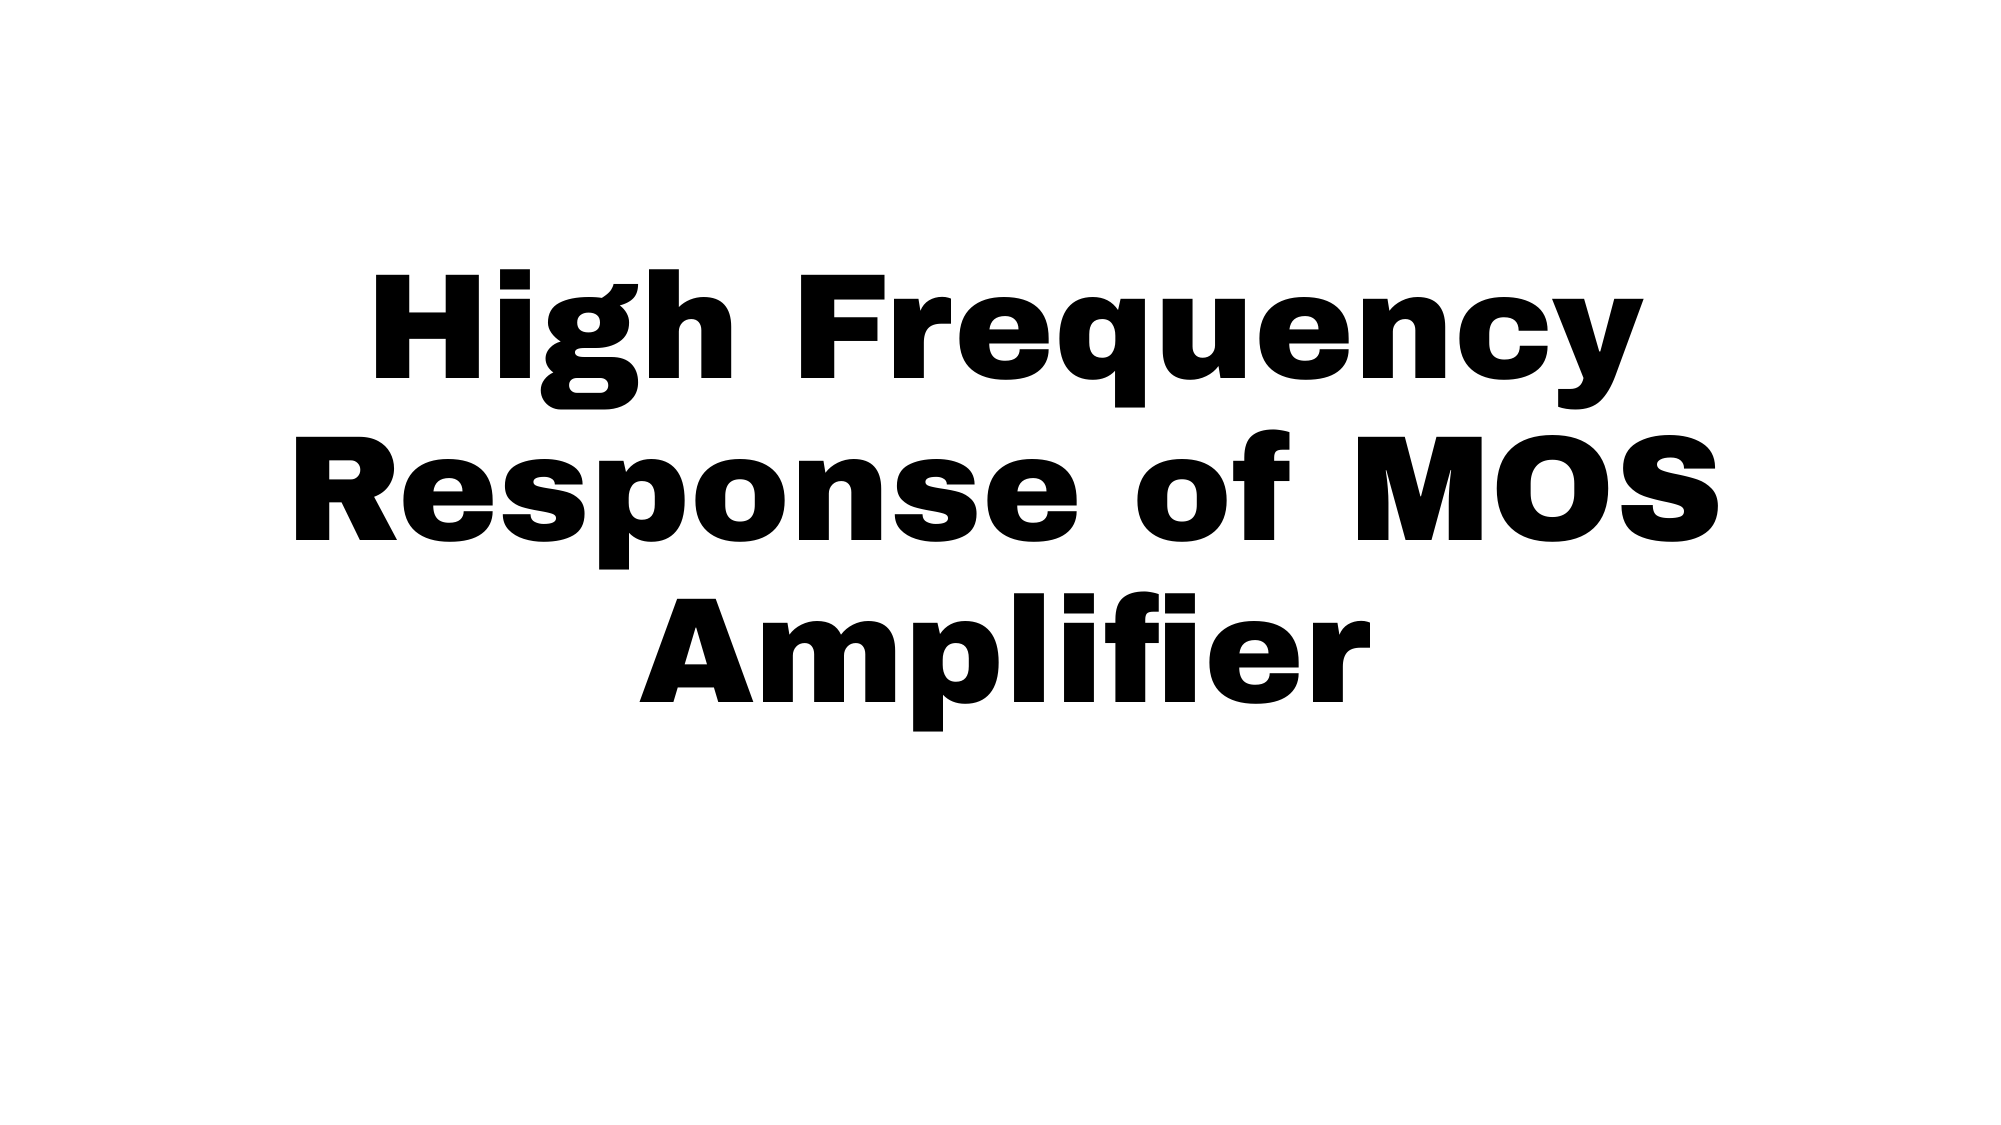

# High Frequency Response of MOS Amplifier